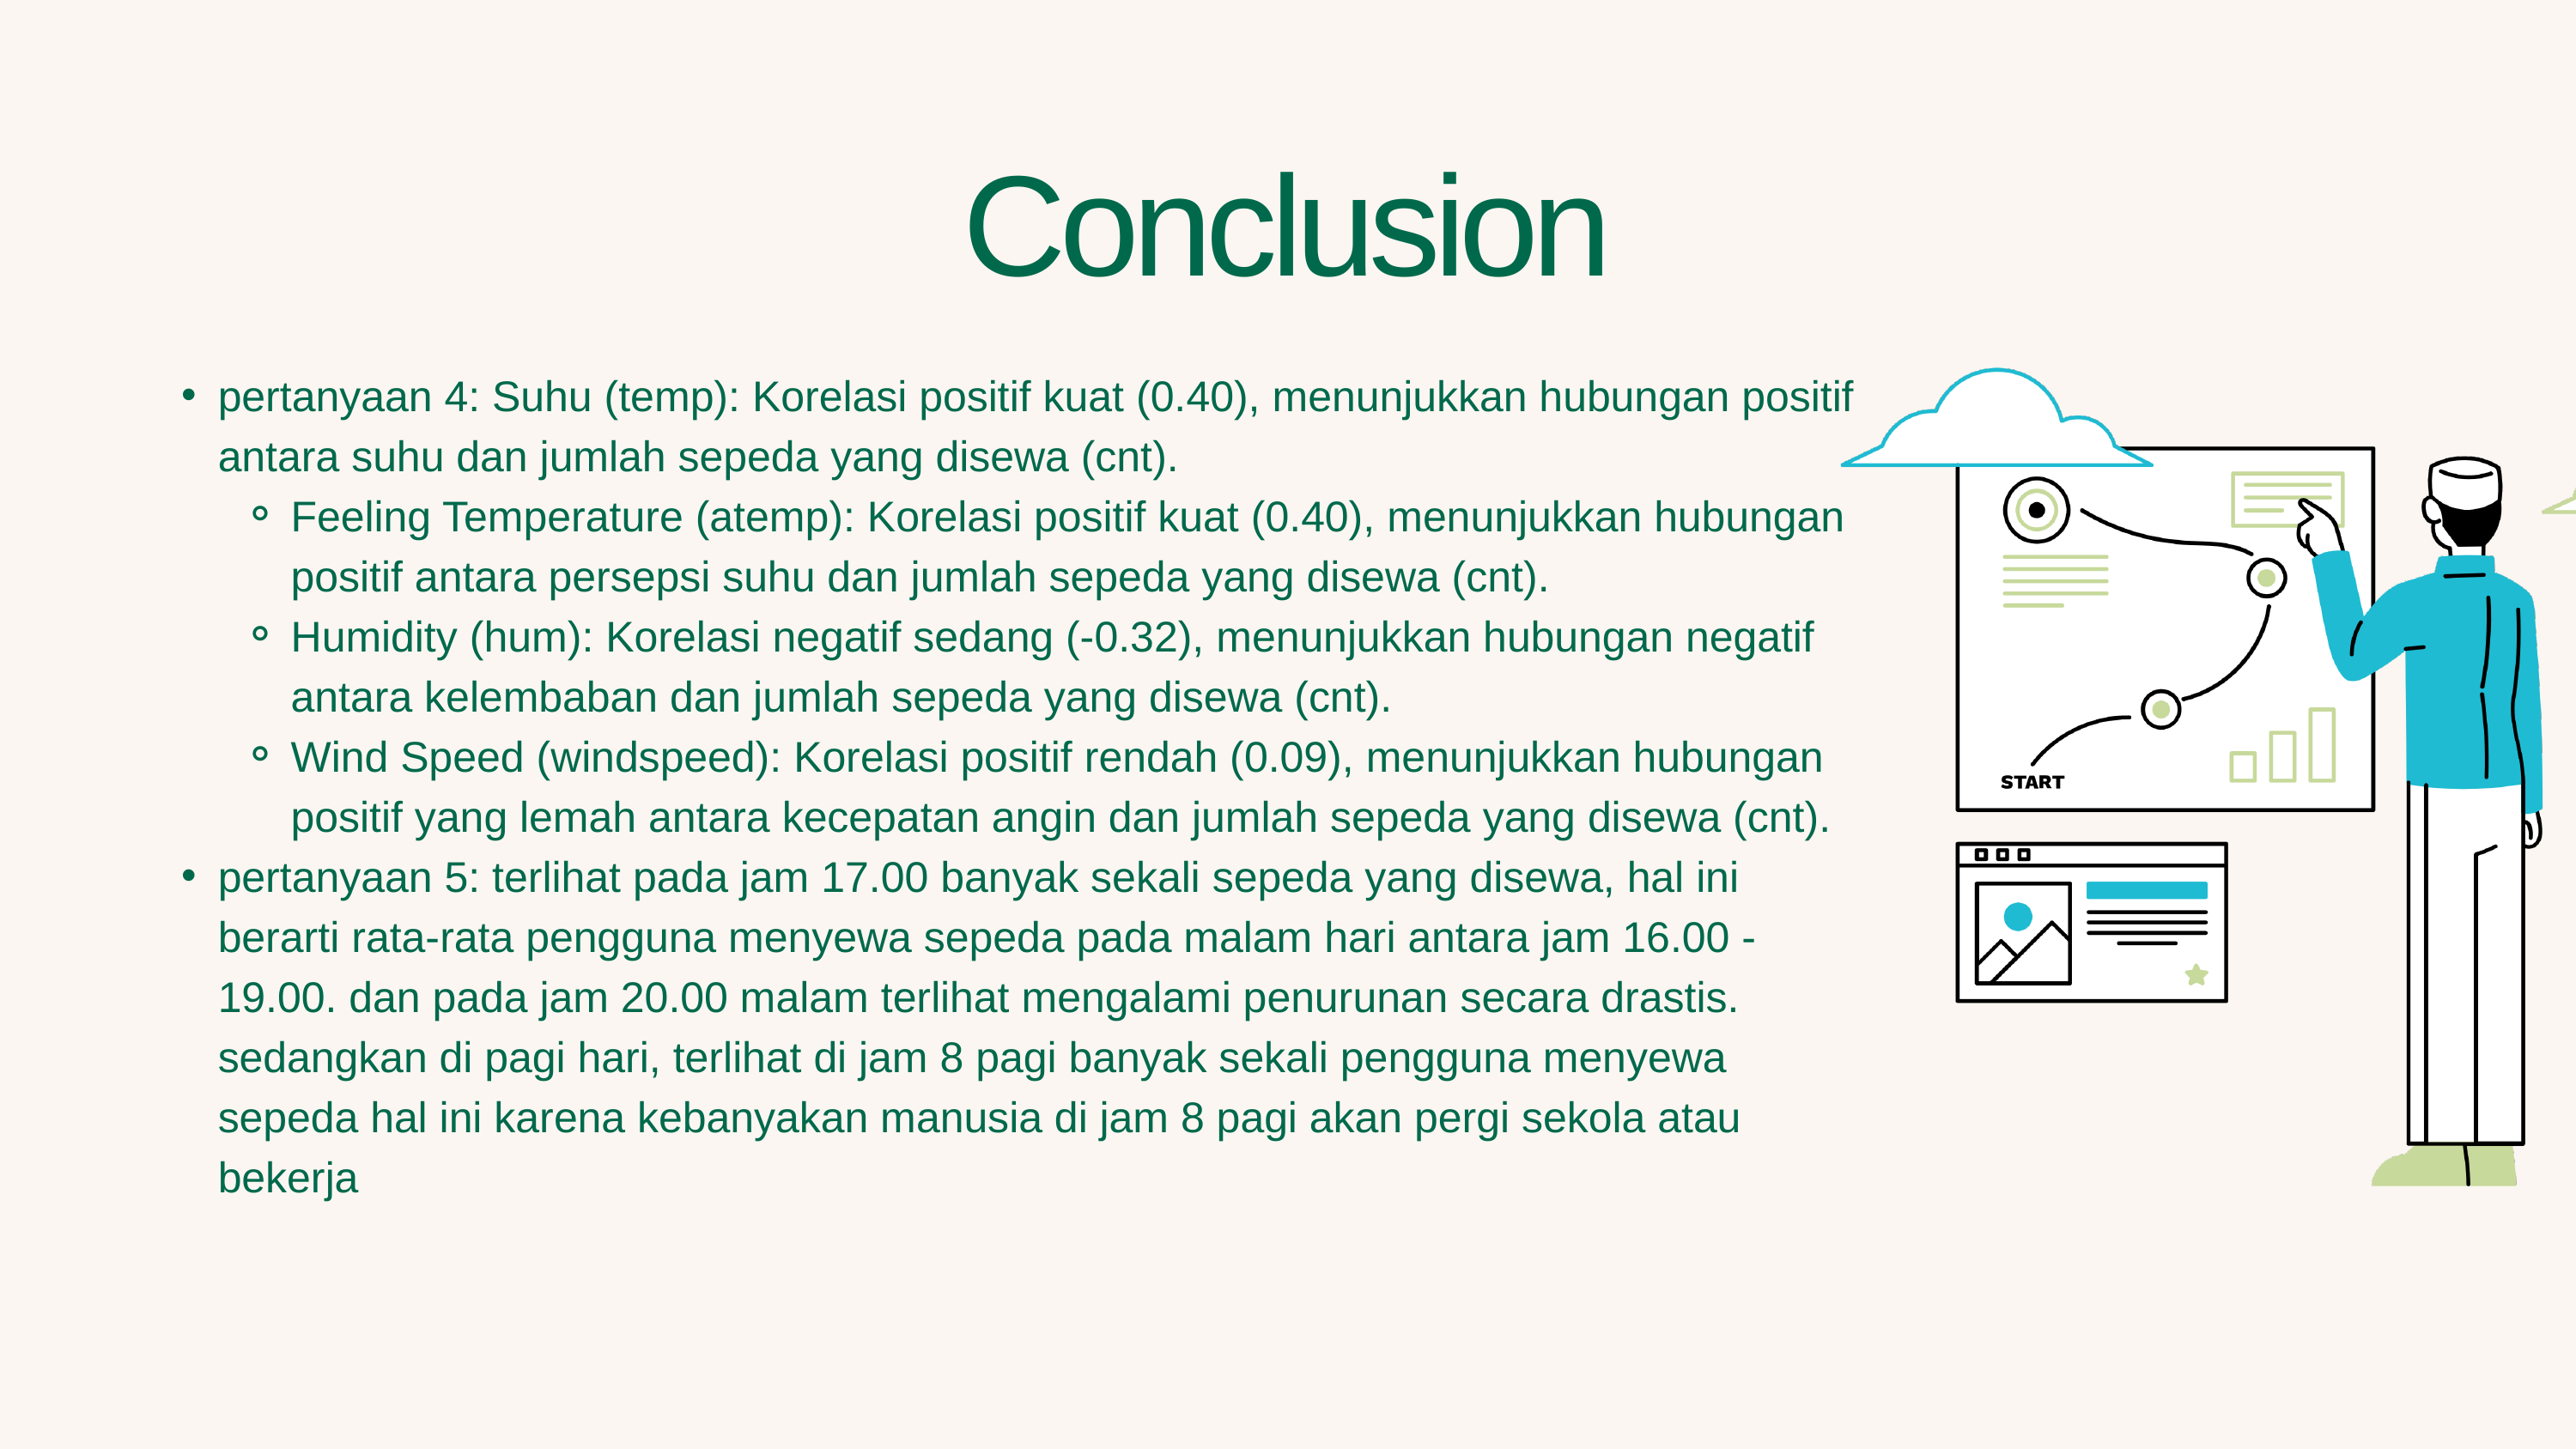

Conclusion
pertanyaan 4: Suhu (temp): Korelasi positif kuat (0.40), menunjukkan hubungan positif antara suhu dan jumlah sepeda yang disewa (cnt).
Feeling Temperature (atemp): Korelasi positif kuat (0.40), menunjukkan hubungan positif antara persepsi suhu dan jumlah sepeda yang disewa (cnt).
Humidity (hum): Korelasi negatif sedang (-0.32), menunjukkan hubungan negatif antara kelembaban dan jumlah sepeda yang disewa (cnt).
Wind Speed (windspeed): Korelasi positif rendah (0.09), menunjukkan hubungan positif yang lemah antara kecepatan angin dan jumlah sepeda yang disewa (cnt).
pertanyaan 5: terlihat pada jam 17.00 banyak sekali sepeda yang disewa, hal ini berarti rata-rata pengguna menyewa sepeda pada malam hari antara jam 16.00 - 19.00. dan pada jam 20.00 malam terlihat mengalami penurunan secara drastis. sedangkan di pagi hari, terlihat di jam 8 pagi banyak sekali pengguna menyewa sepeda hal ini karena kebanyakan manusia di jam 8 pagi akan pergi sekola atau bekerja